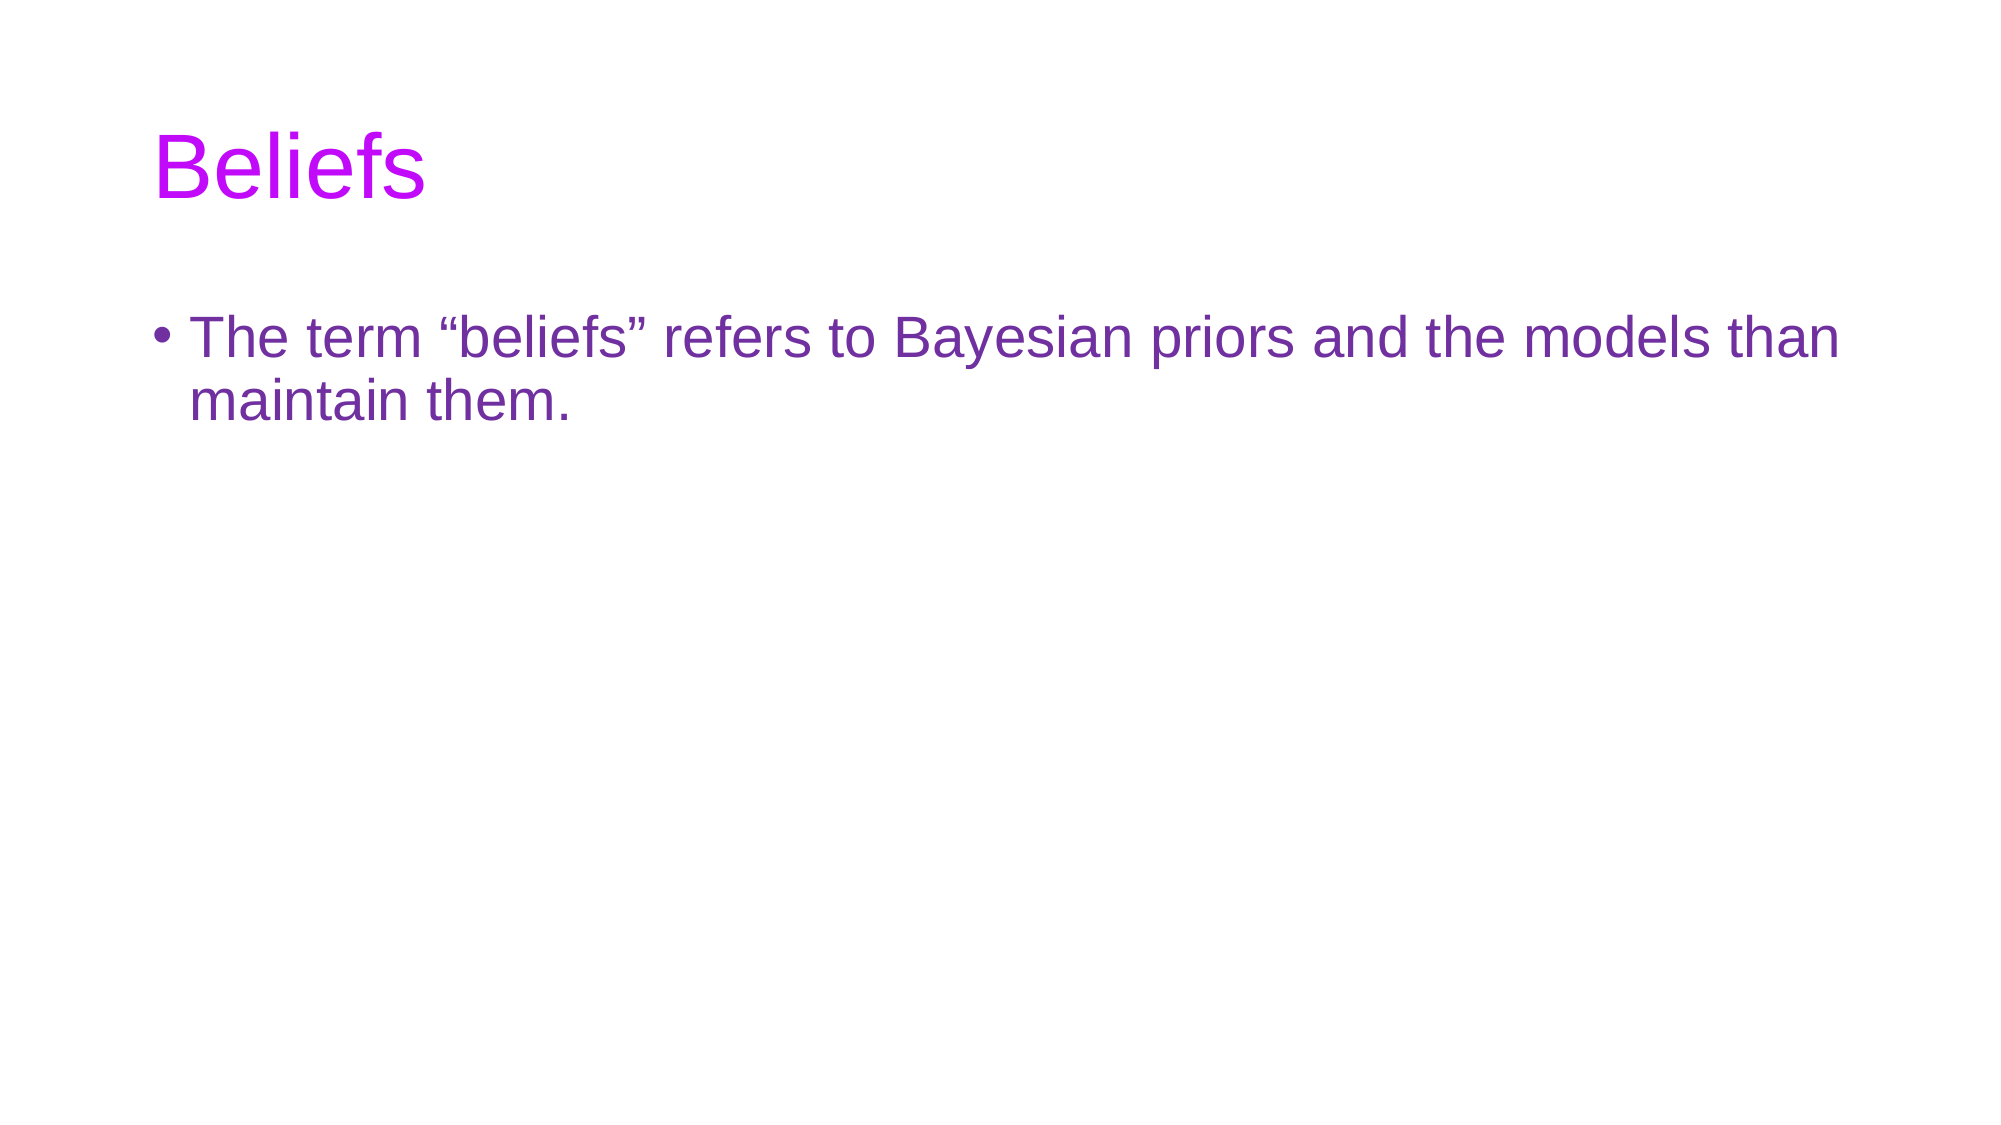

# Beliefs
The term “beliefs” refers to Bayesian priors and the models than maintain them.